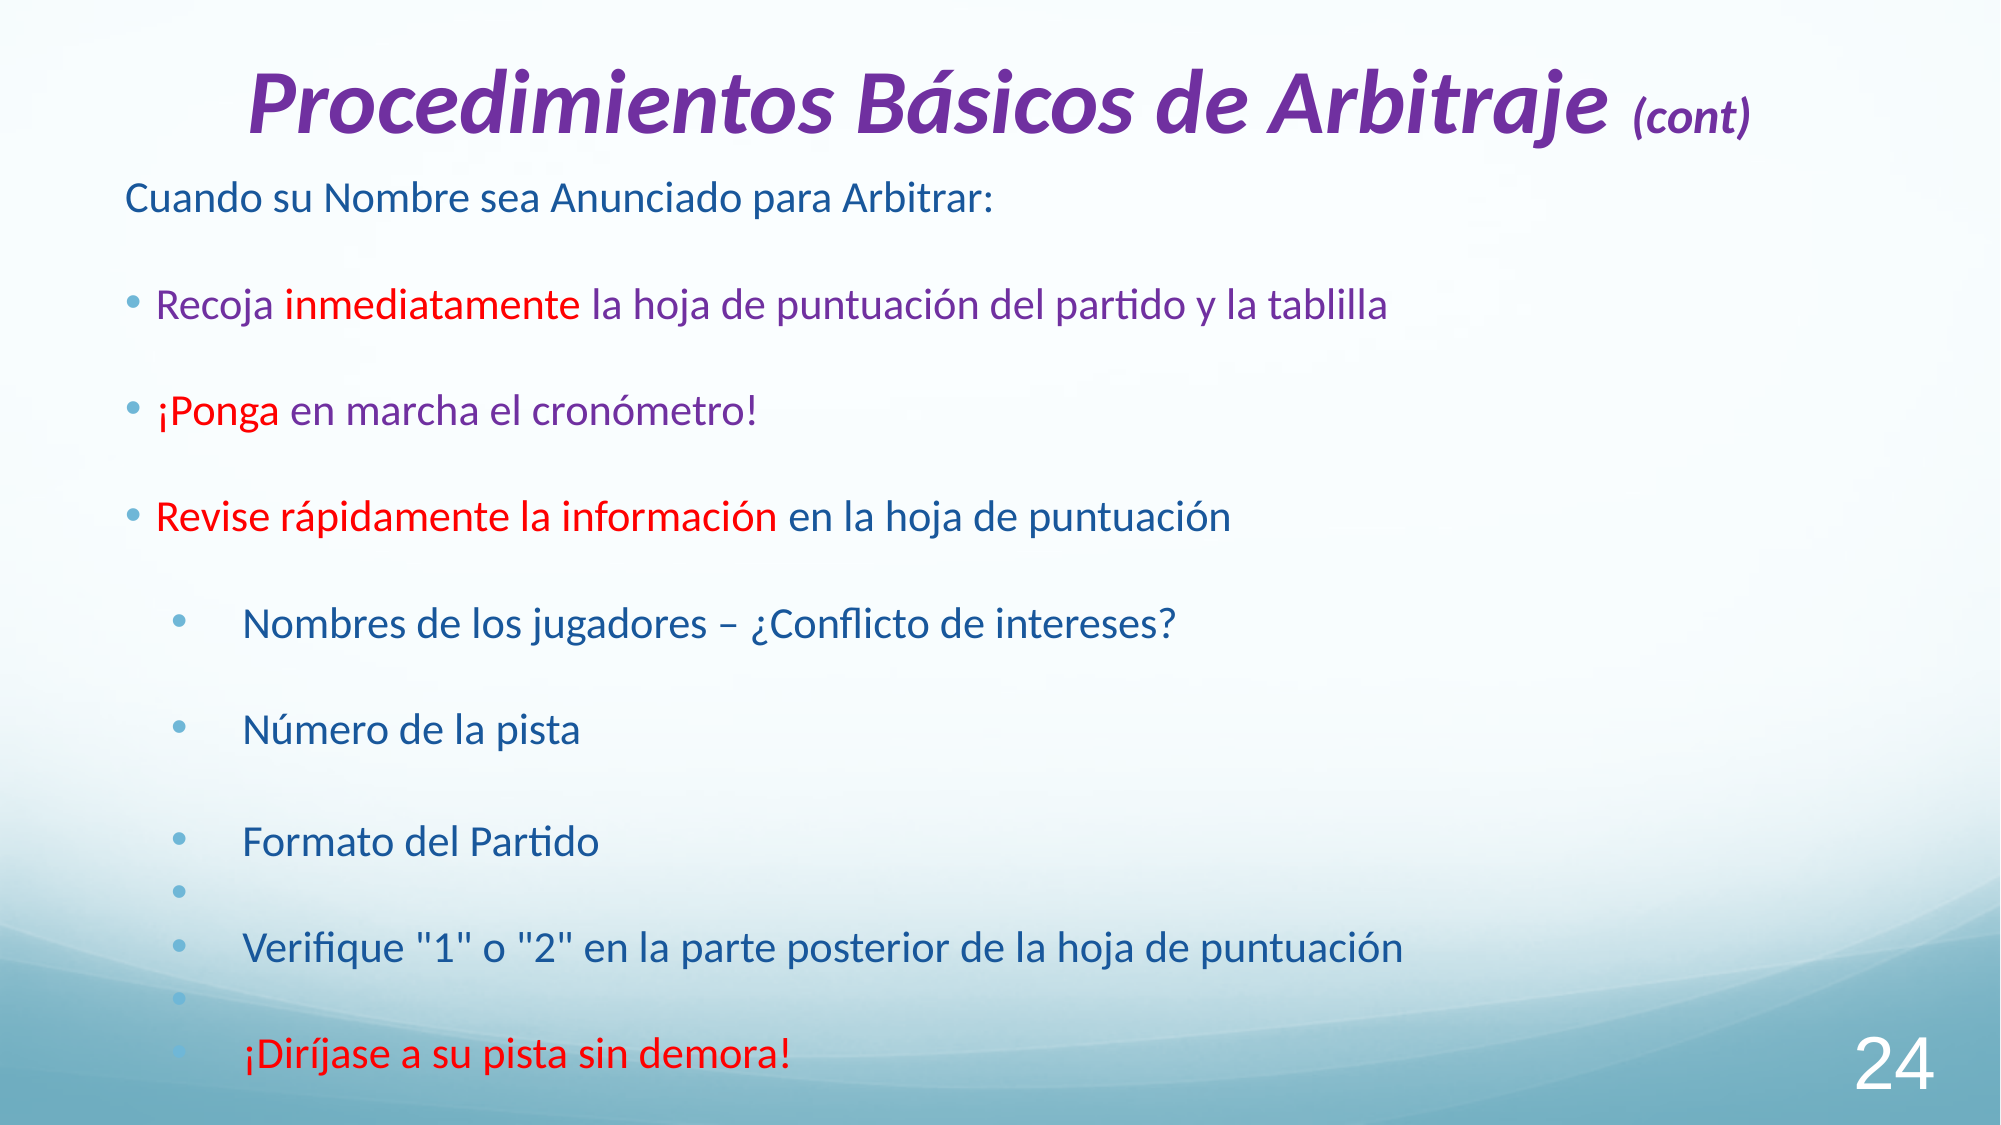

# Procedimientos Básicos de Arbitraje (cont)
Cuando su Nombre sea Anunciado para Arbitrar:

Recoja inmediatamente la hoja de puntuación del partido y la tablilla

¡Ponga en marcha el cronómetro!

Revise rápidamente la información en la hoja de puntuación

Nombres de los jugadores – ¿Conflicto de intereses?

Número de la pista

Formato del Partido

Verifique "1" o "2" en la parte posterior de la hoja de puntuación

¡Diríjase a su pista sin demora!

24